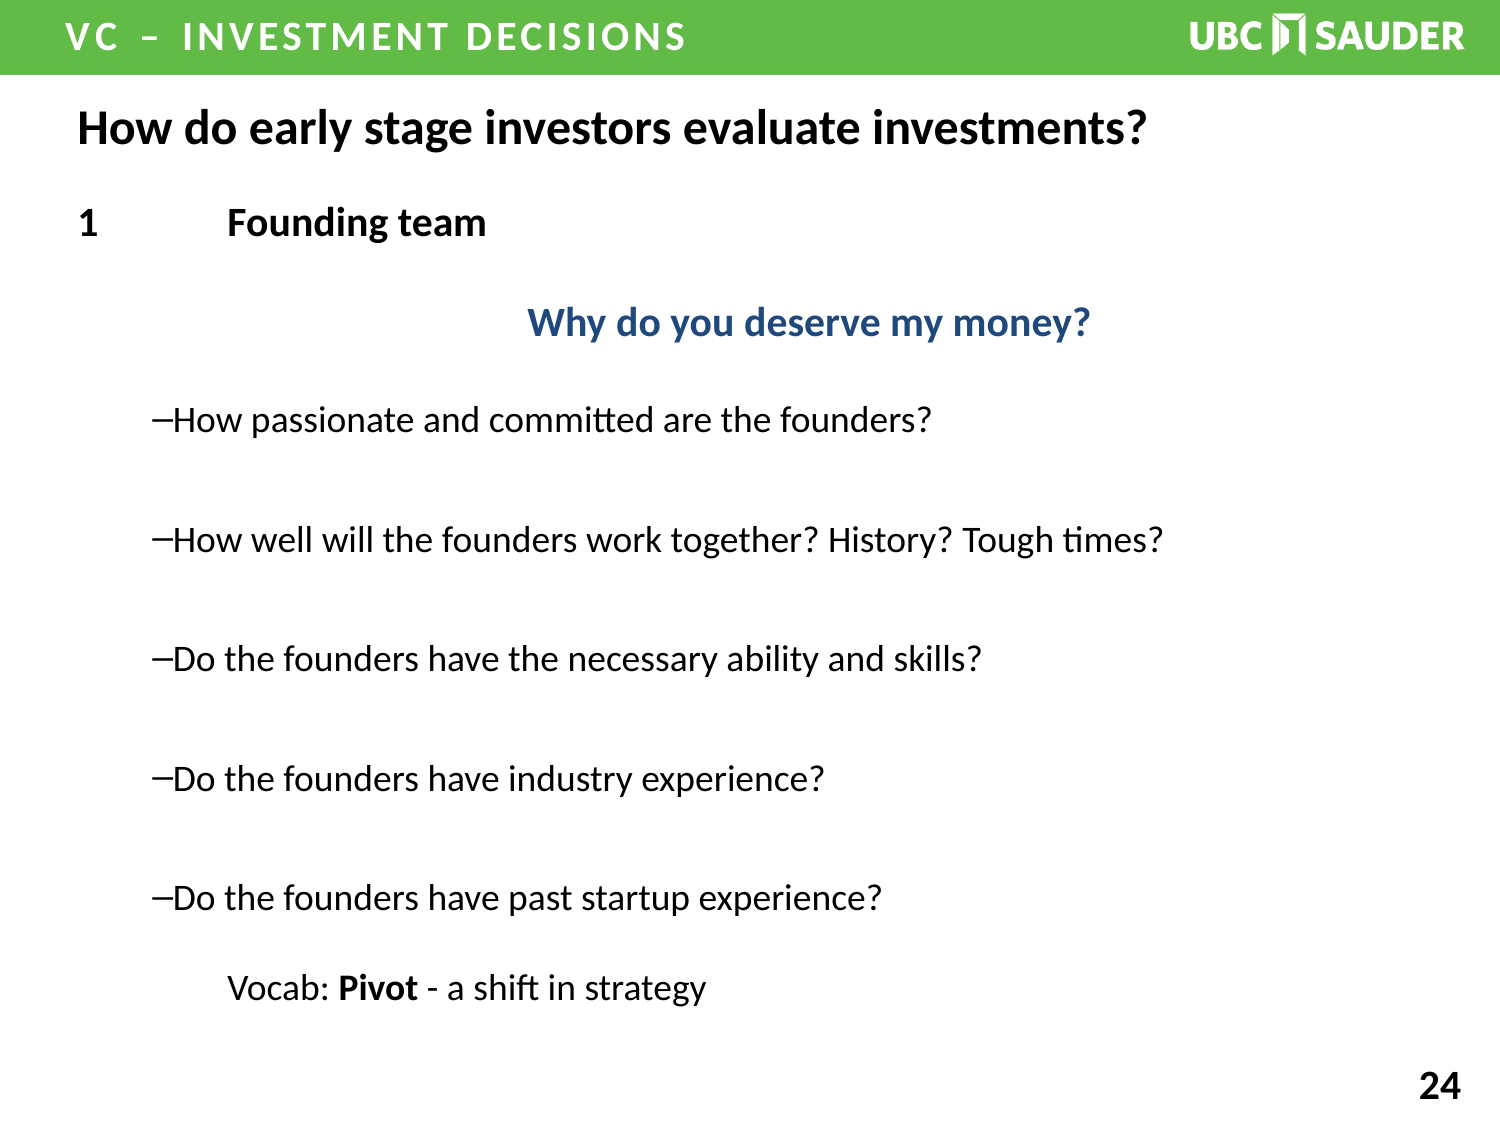

# How do early stage investors evaluate investments?
1	Founding team

			Why do you deserve my money?

How passionate and committed are the founders?

How well will the founders work together? History? Tough times?

Do the founders have the necessary ability and skills?

Do the founders have industry experience?

Do the founders have past startup experience?

	Vocab: Pivot - a shift in strategy